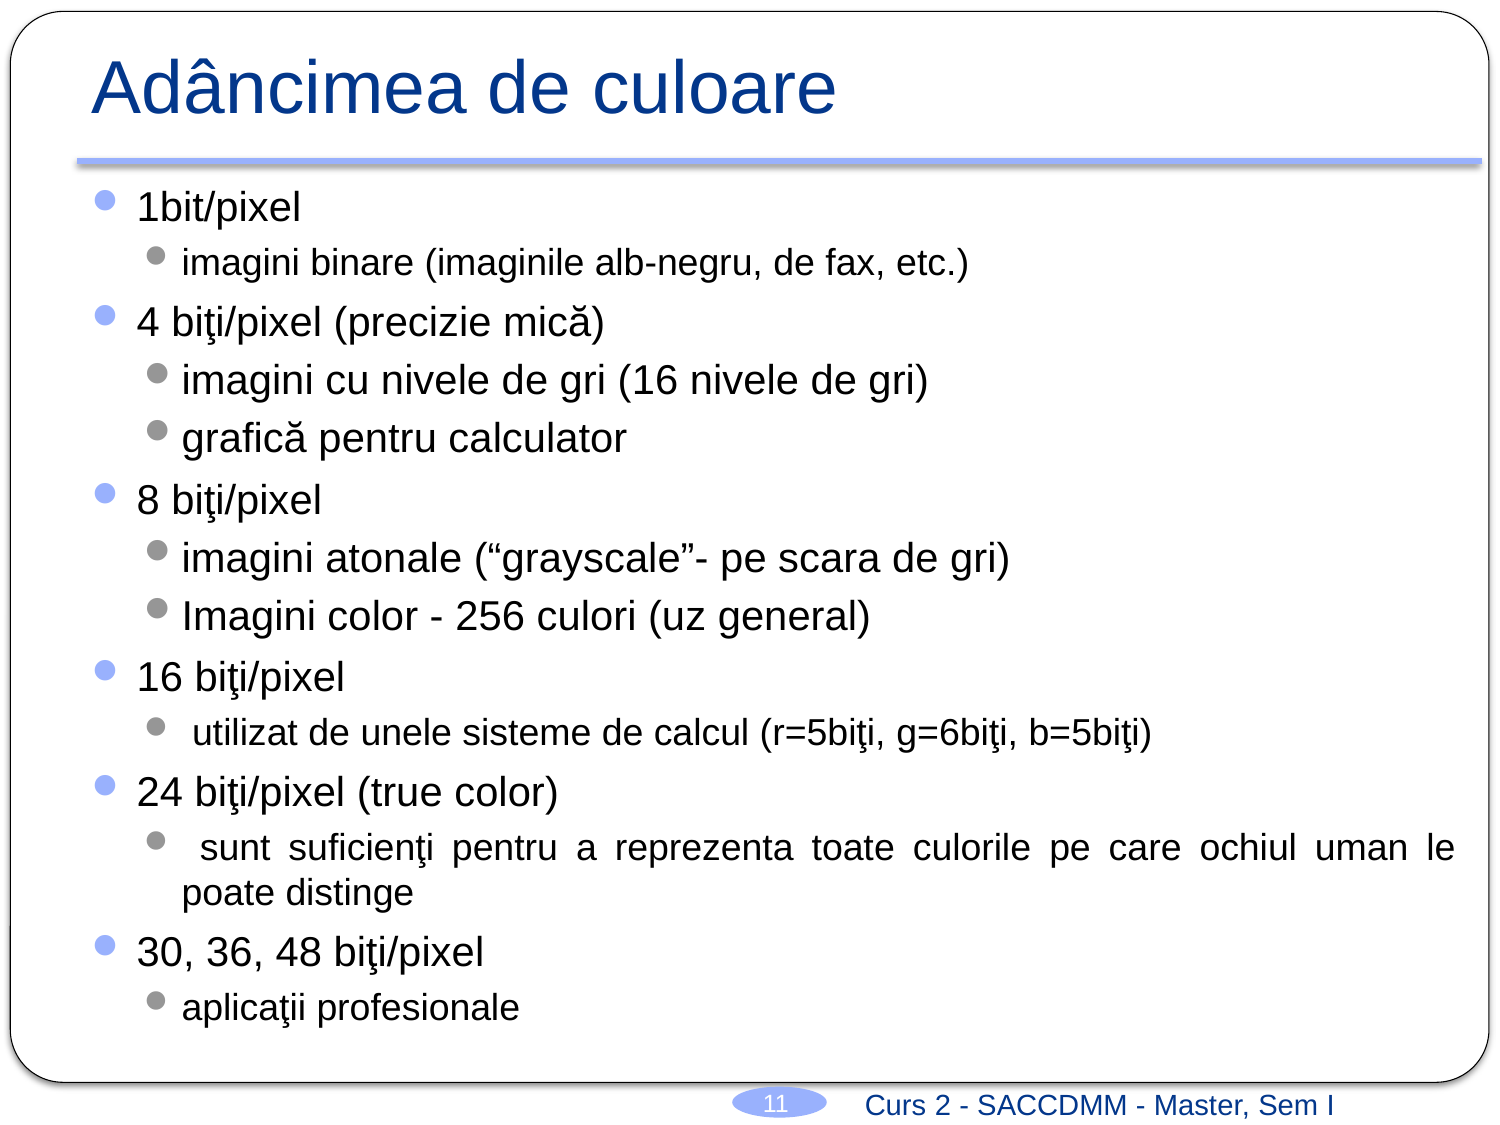

# Adâncimea de culoare
1bit/pixel
imagini binare (imaginile alb-negru, de fax, etc.)
4 biţi/pixel (precizie mică)
imagini cu nivele de gri (16 nivele de gri)
grafică pentru calculator
8 biţi/pixel
imagini atonale (“grayscale”- pe scara de gri)
Imagini color - 256 culori (uz general)
16 biţi/pixel
 utilizat de unele sisteme de calcul (r=5biţi, g=6biţi, b=5biţi)
24 biţi/pixel (true color)
 sunt suficienţi pentru a reprezenta toate culorile pe care ochiul uman le poate distinge
30, 36, 48 biţi/pixel
aplicaţii profesionale
Curs 2 - SACCDMM - Master, Sem I
11